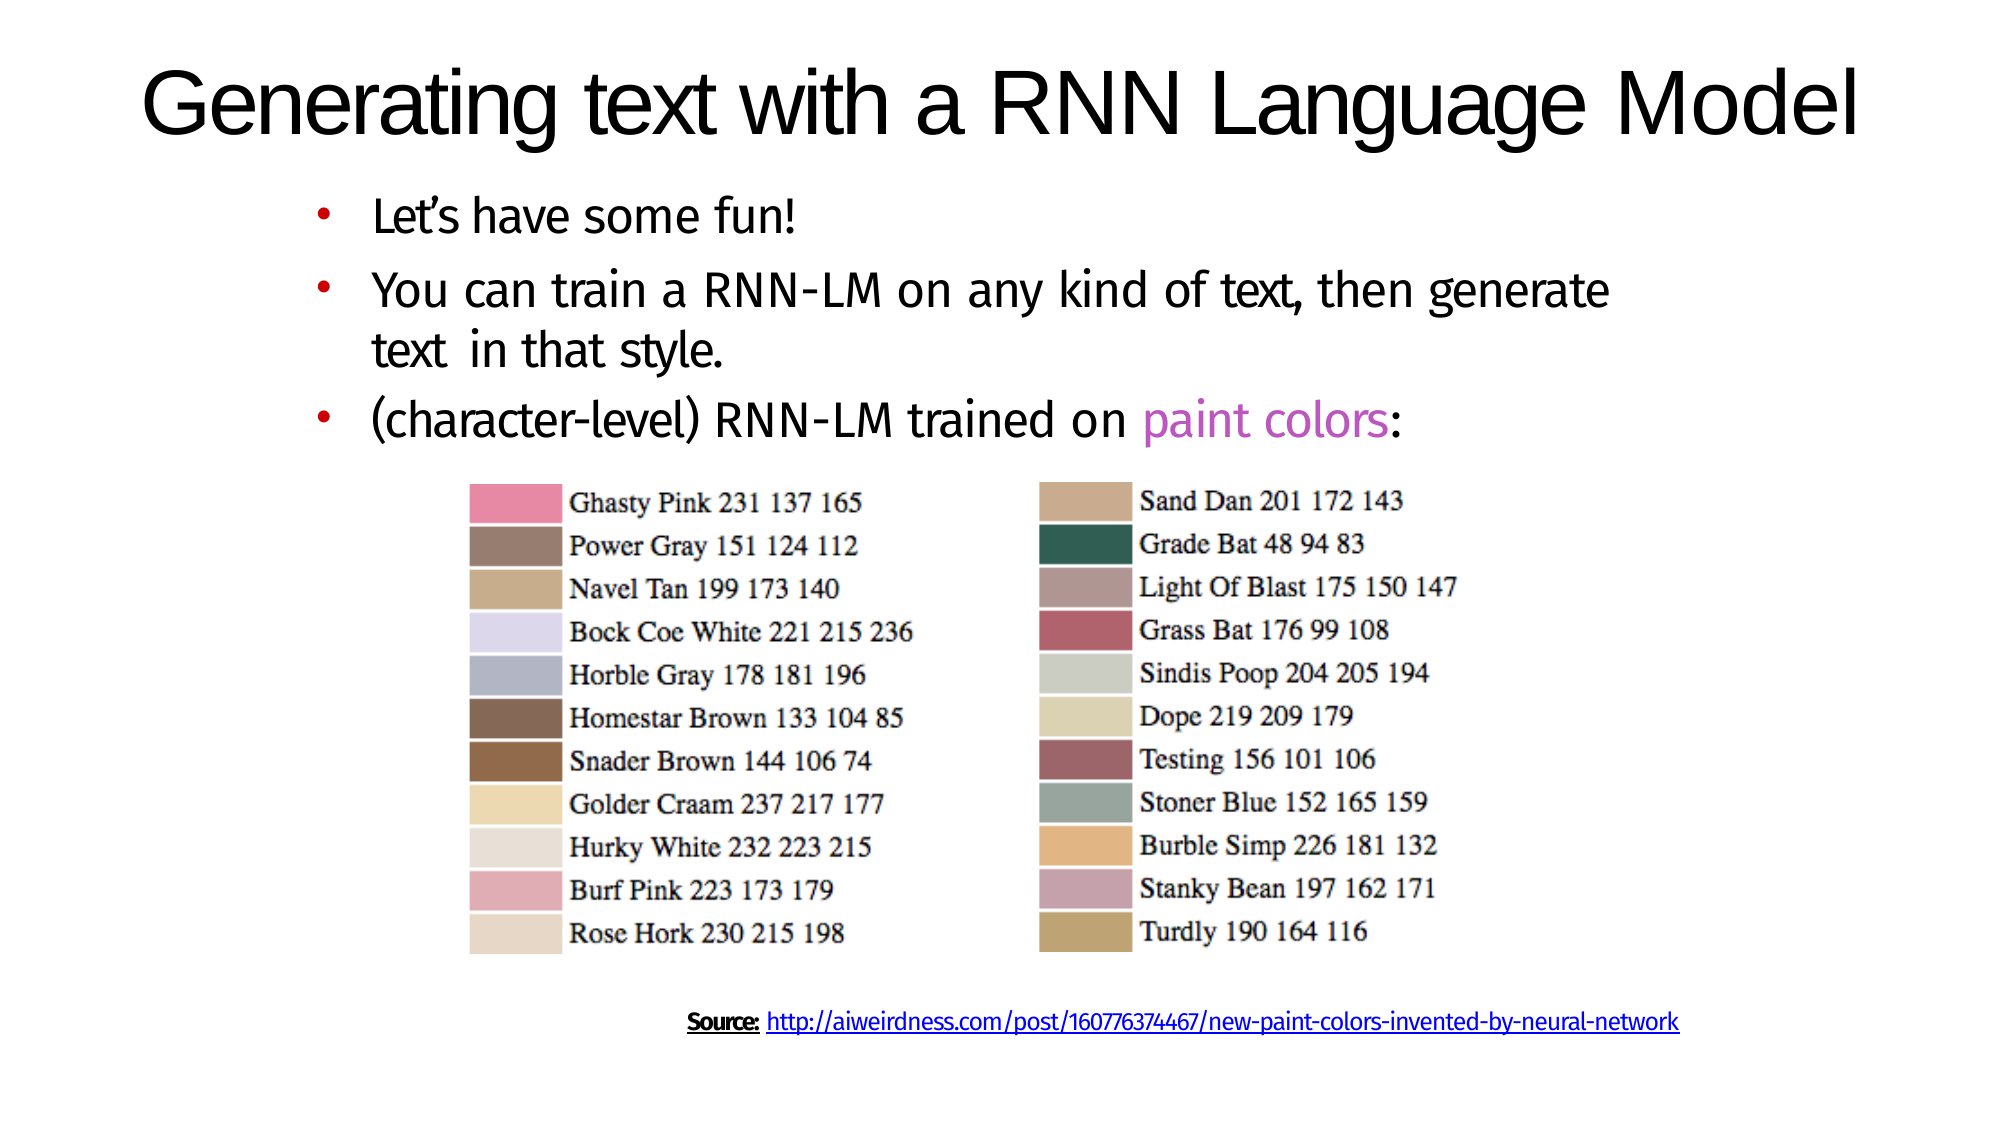

# Generating text with a RNN Language Model
Let’s have some fun!
You can train a RNN-LM on any kind of text, then generate text  in that style.
(character-level) RNN-LM trained on paint colors:

Source: http://aiweirdness.com/post/160776374467/new-paint-colors-invented-by-neural-network